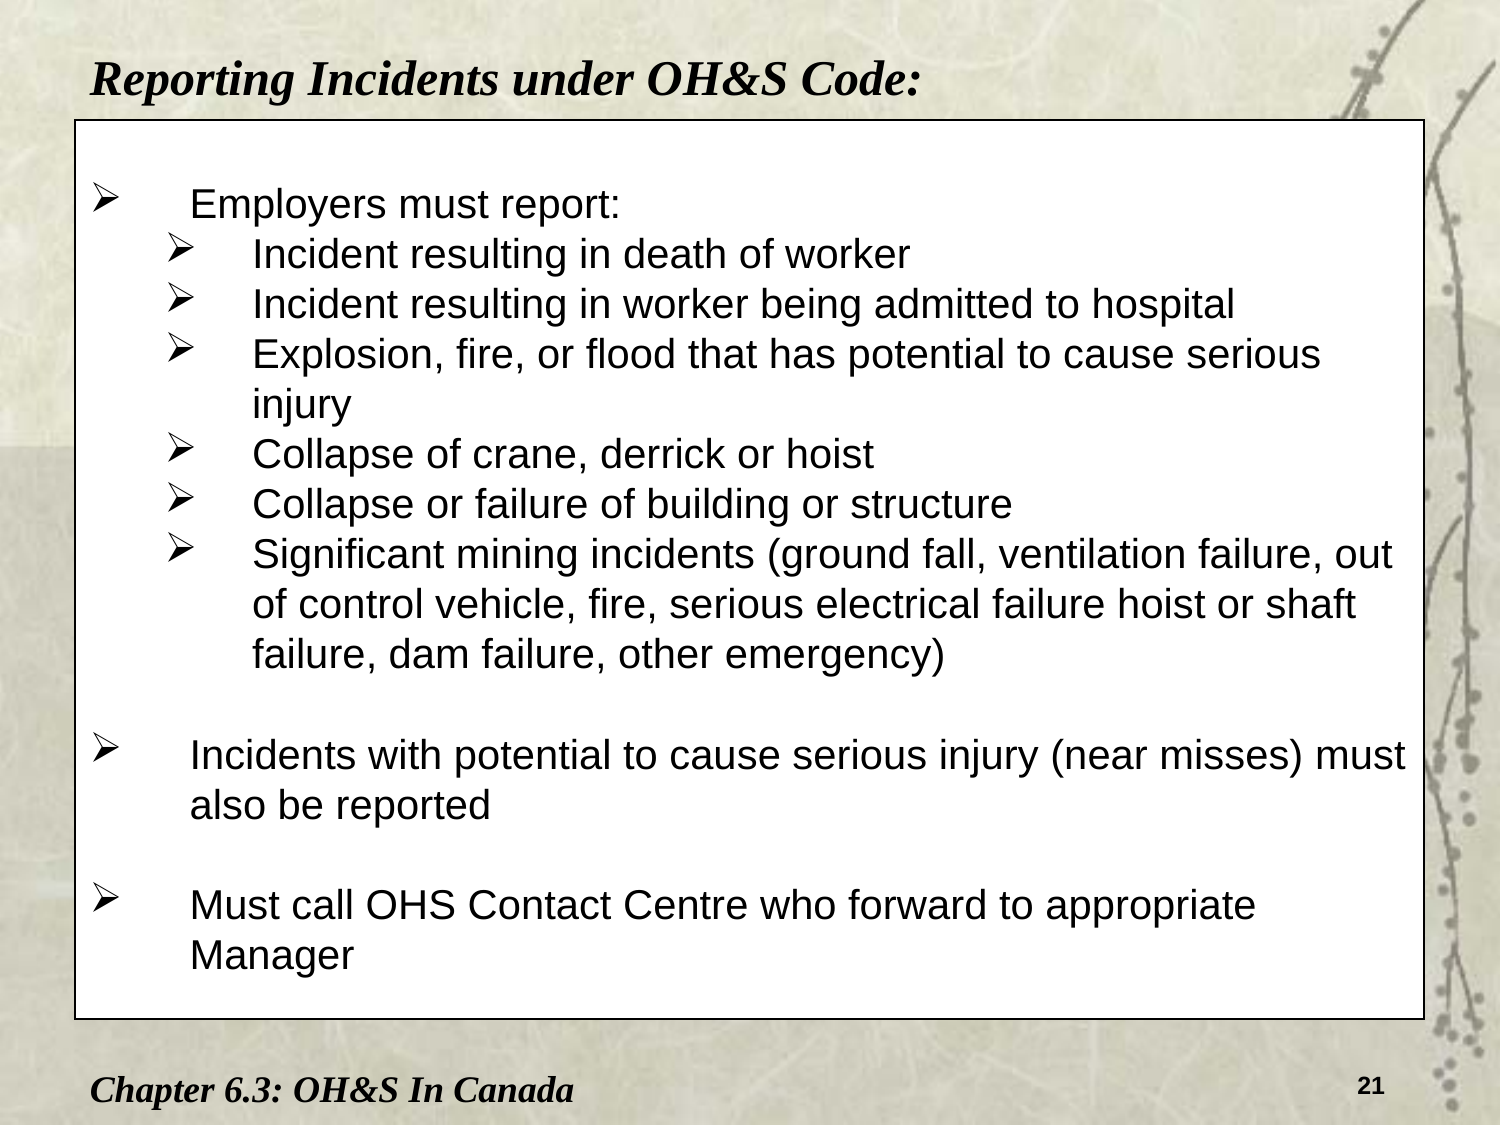

Reporting Incidents under OH&S Code:

Employers must report:
Incident resulting in death of worker
Incident resulting in worker being admitted to hospital
Explosion, fire, or flood that has potential to cause serious injury
Collapse of crane, derrick or hoist
Collapse or failure of building or structure
Significant mining incidents (ground fall, ventilation failure, out of control vehicle, fire, serious electrical failure hoist or shaft failure, dam failure, other emergency)

Incidents with potential to cause serious injury (near misses) must also be reported

Must call OHS Contact Centre who forward to appropriate Manager

Chapter 6.3: OH&S In Canada
21